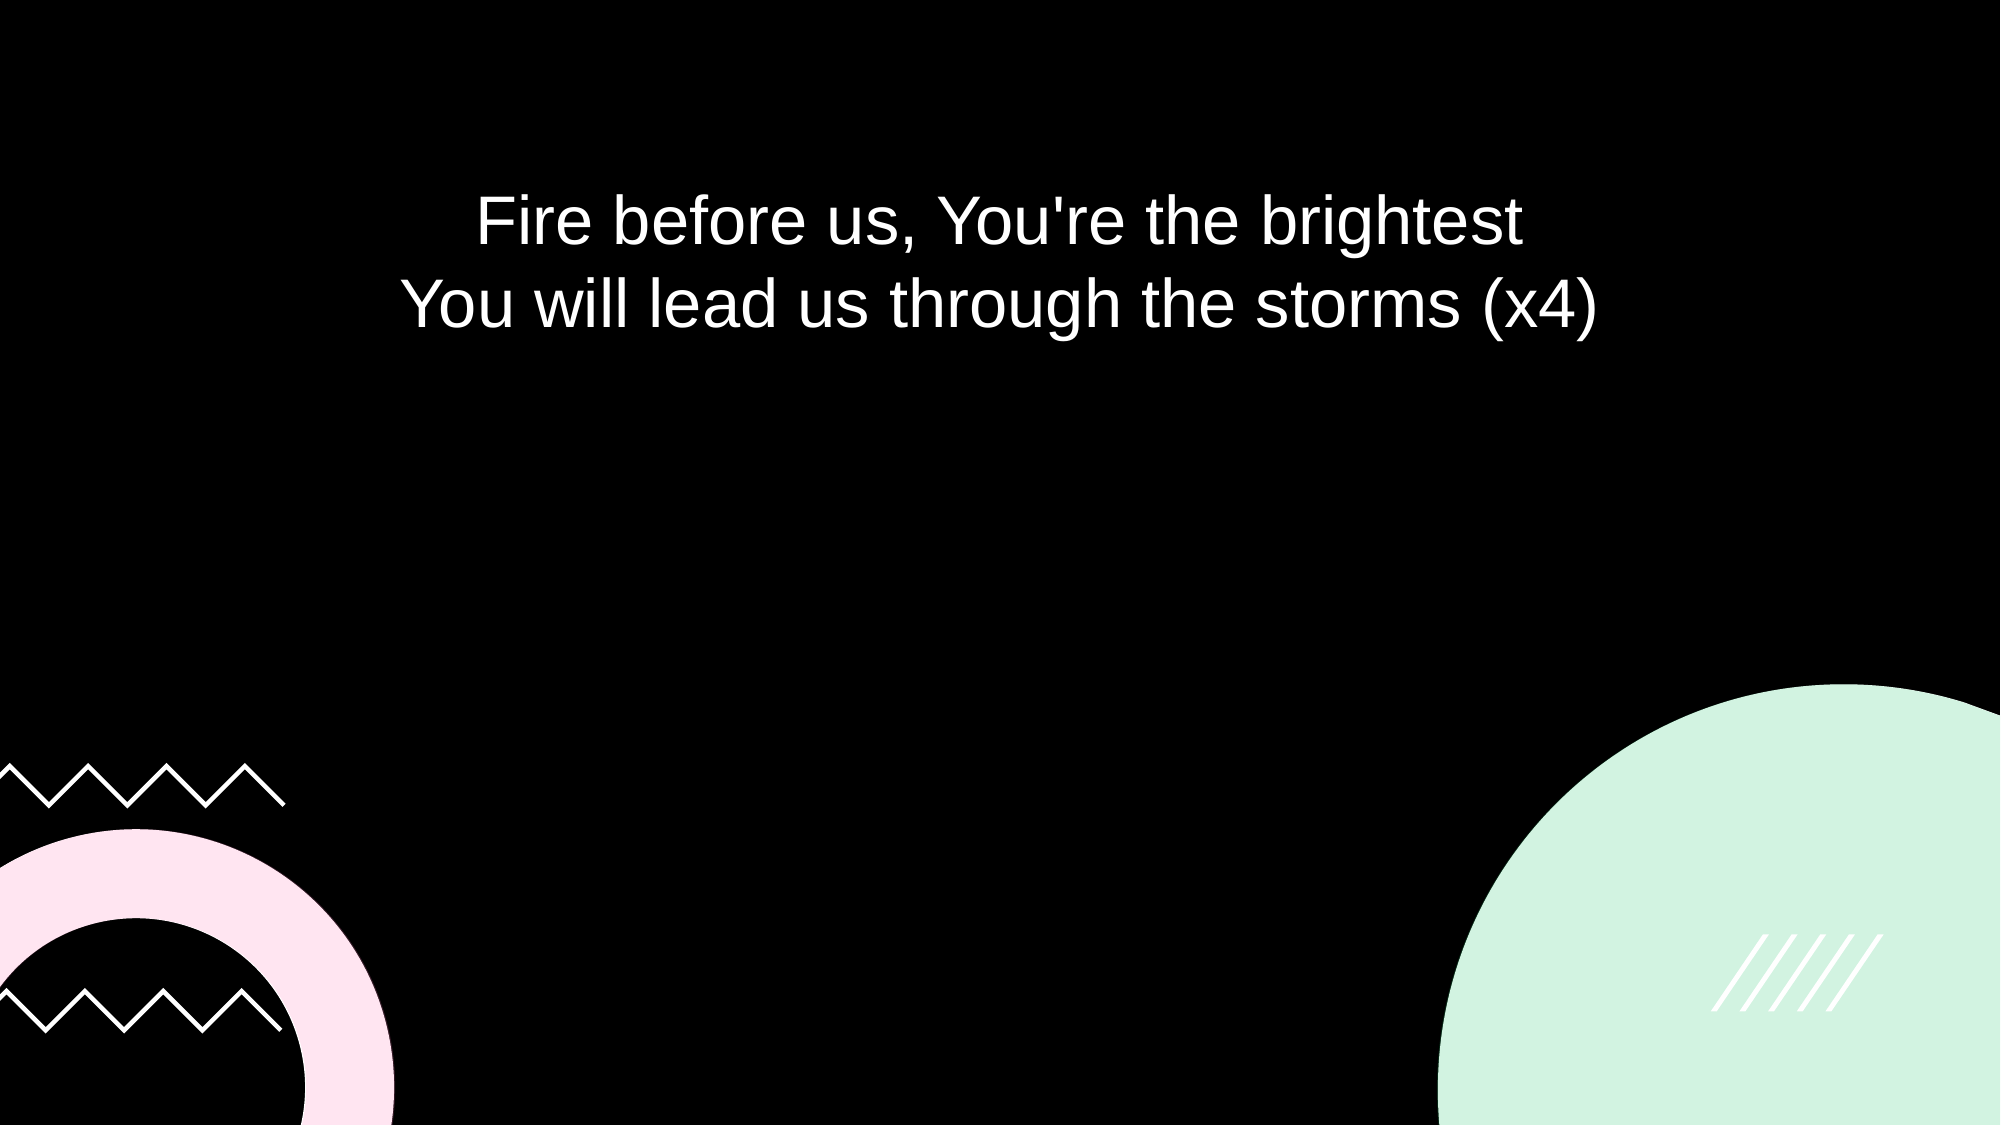

Fire before us, You're the brightest
You will lead us through the storms (x4)